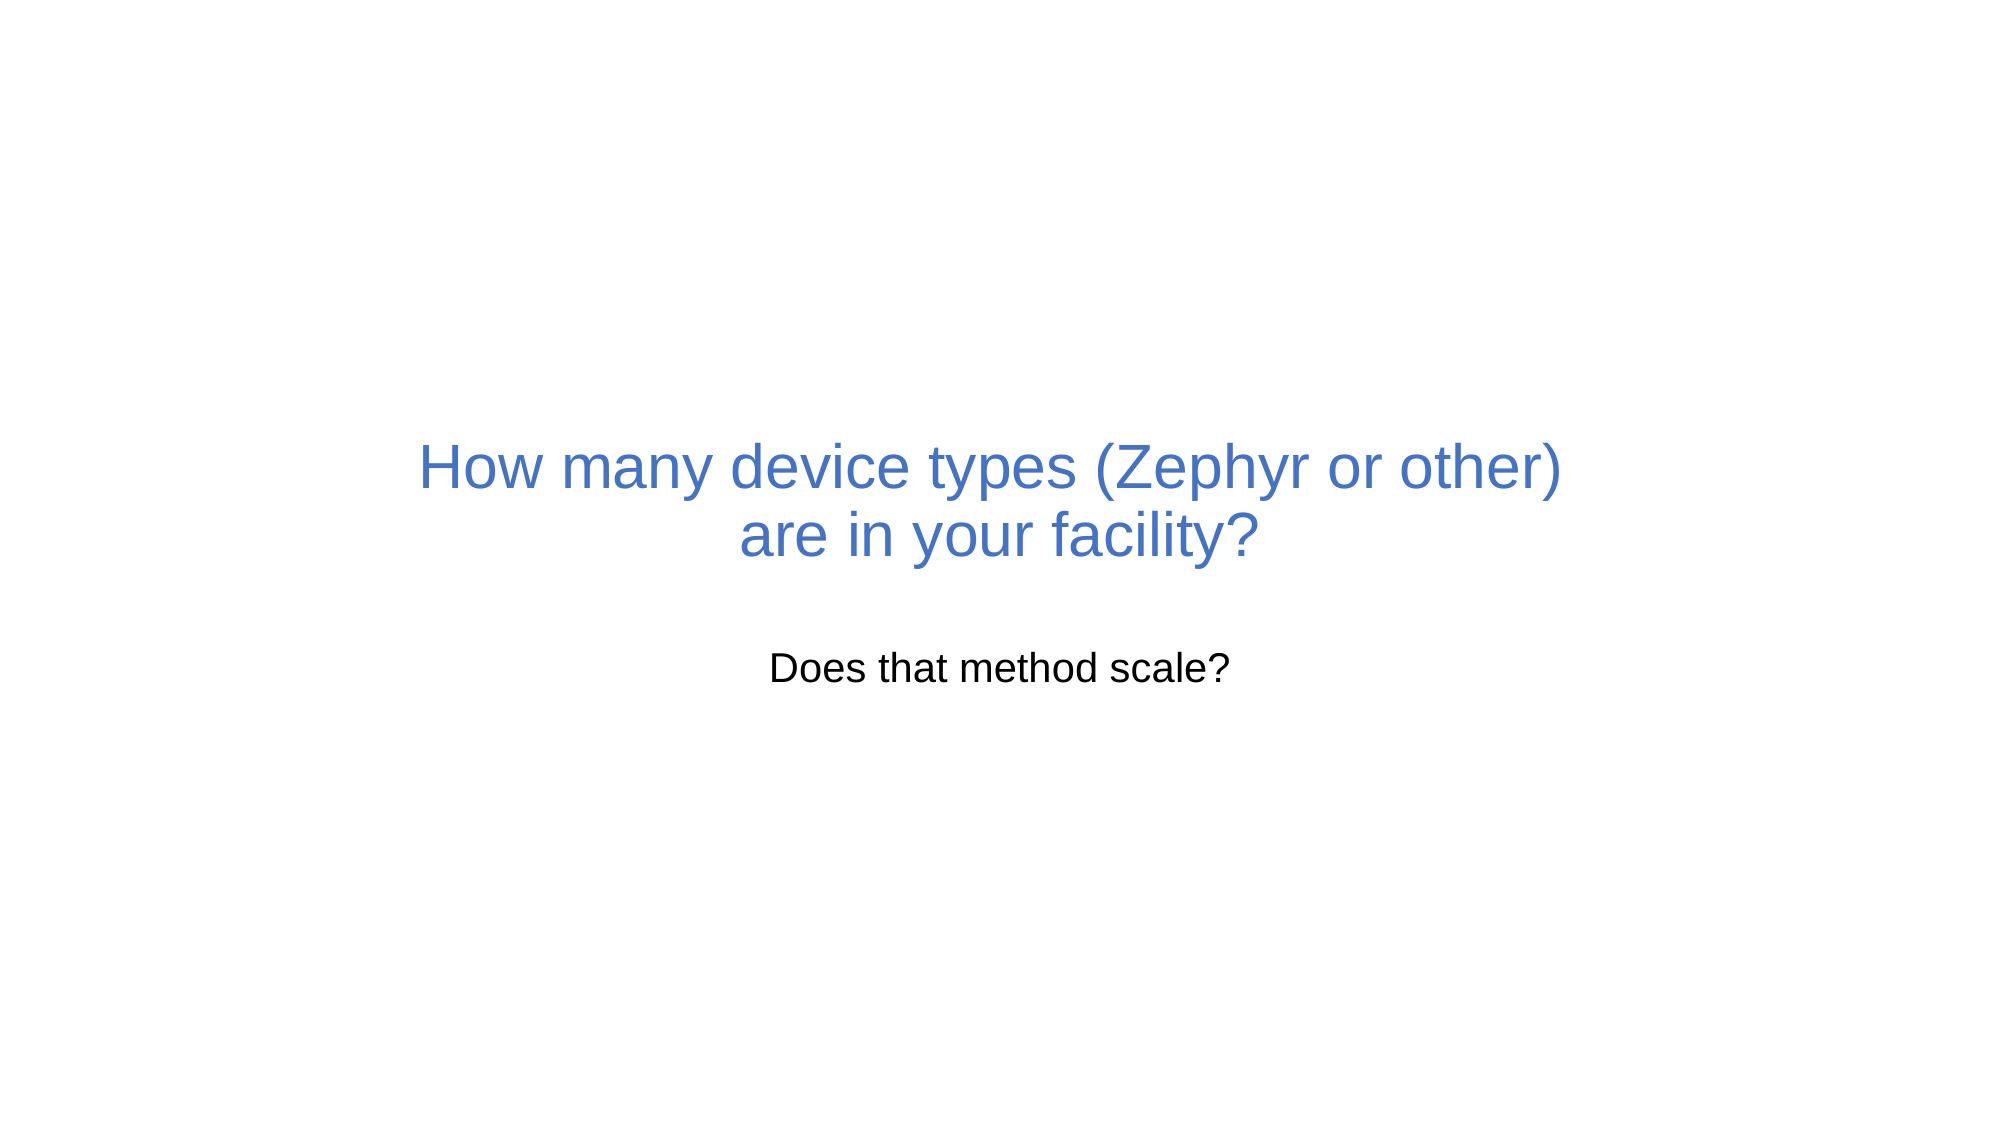

# How many device types (Zephyr or other) are in your facility?
Does that method scale?